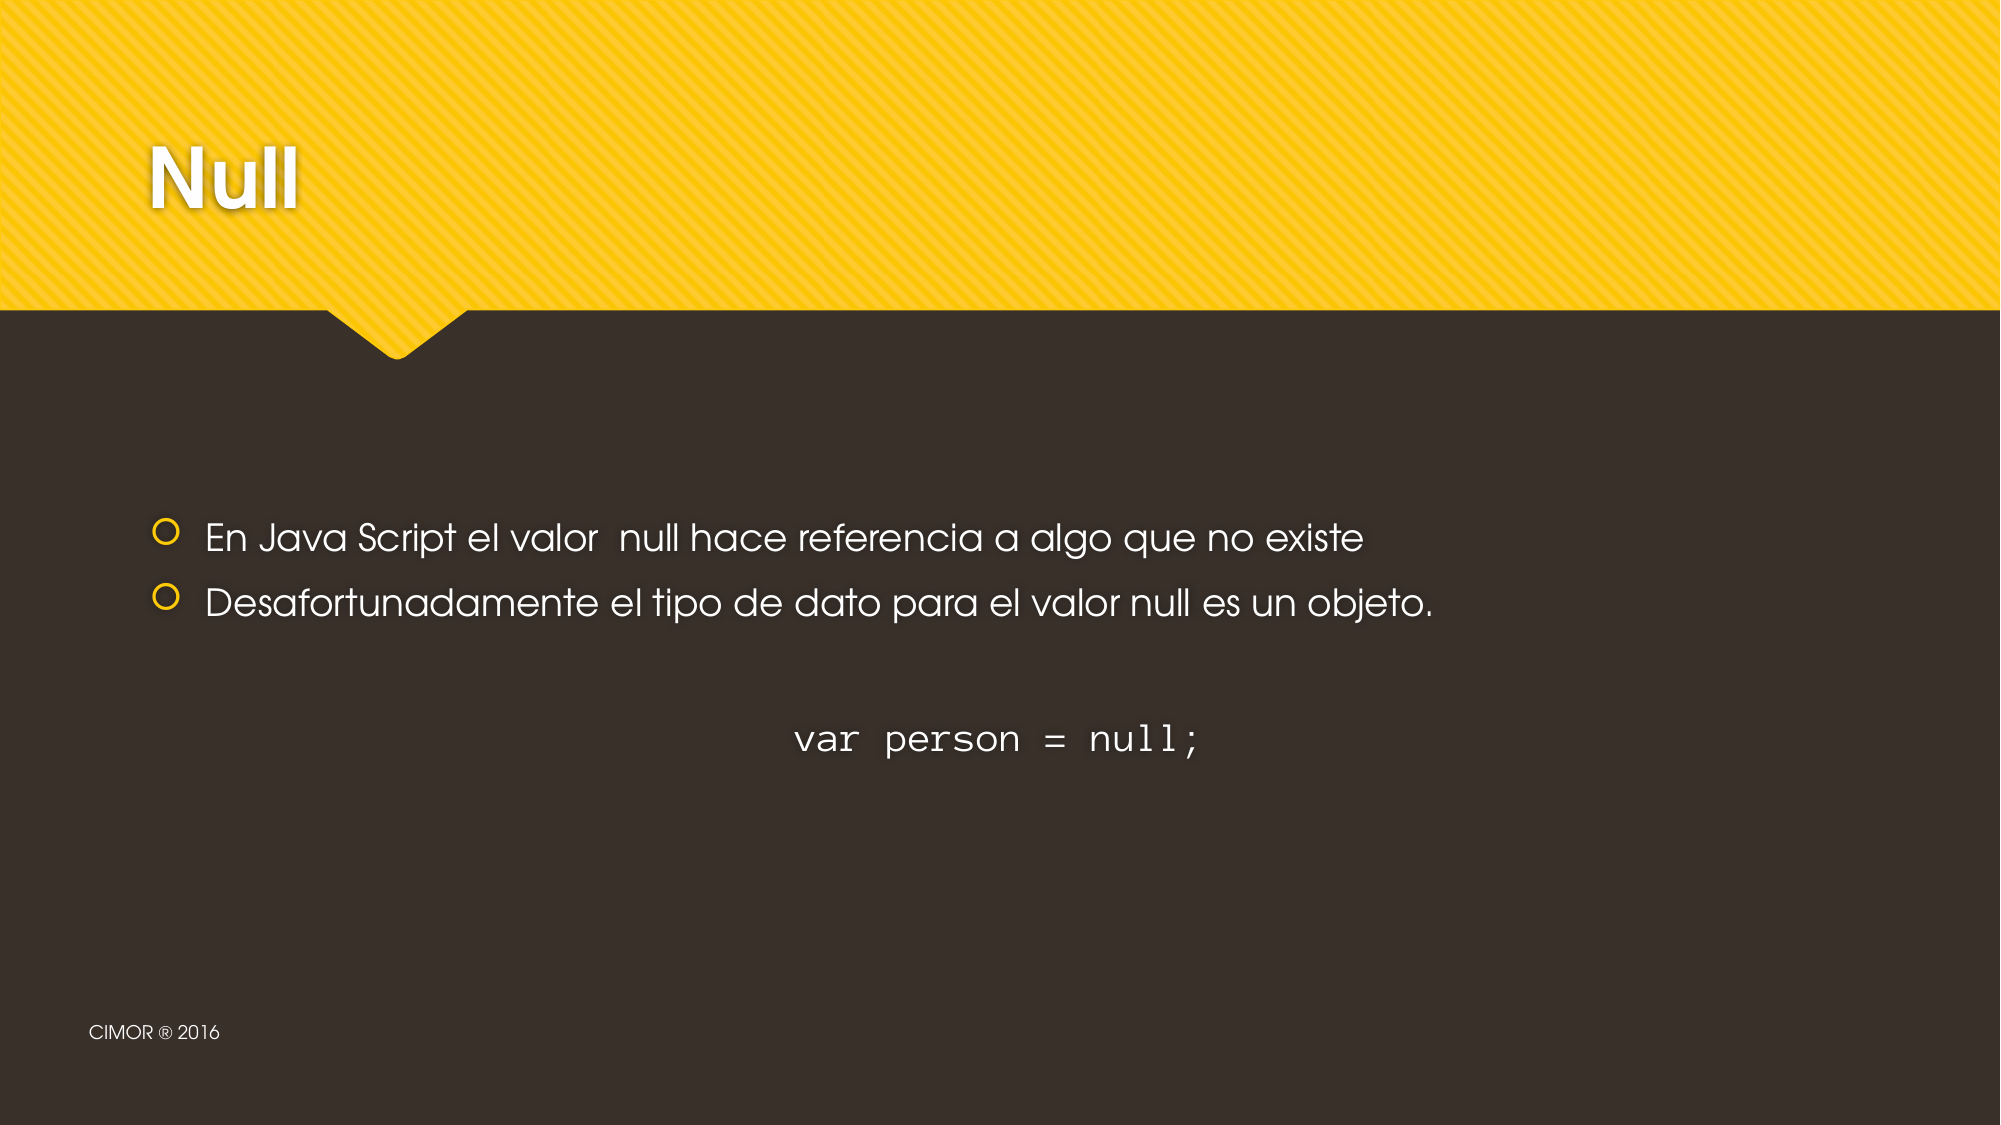

# Null
En Java Script el valor  null hace referencia a algo que no existe
Desafortunadamente el tipo de dato para el valor null es un objeto.

var person = null;

CIMOR ® 2016